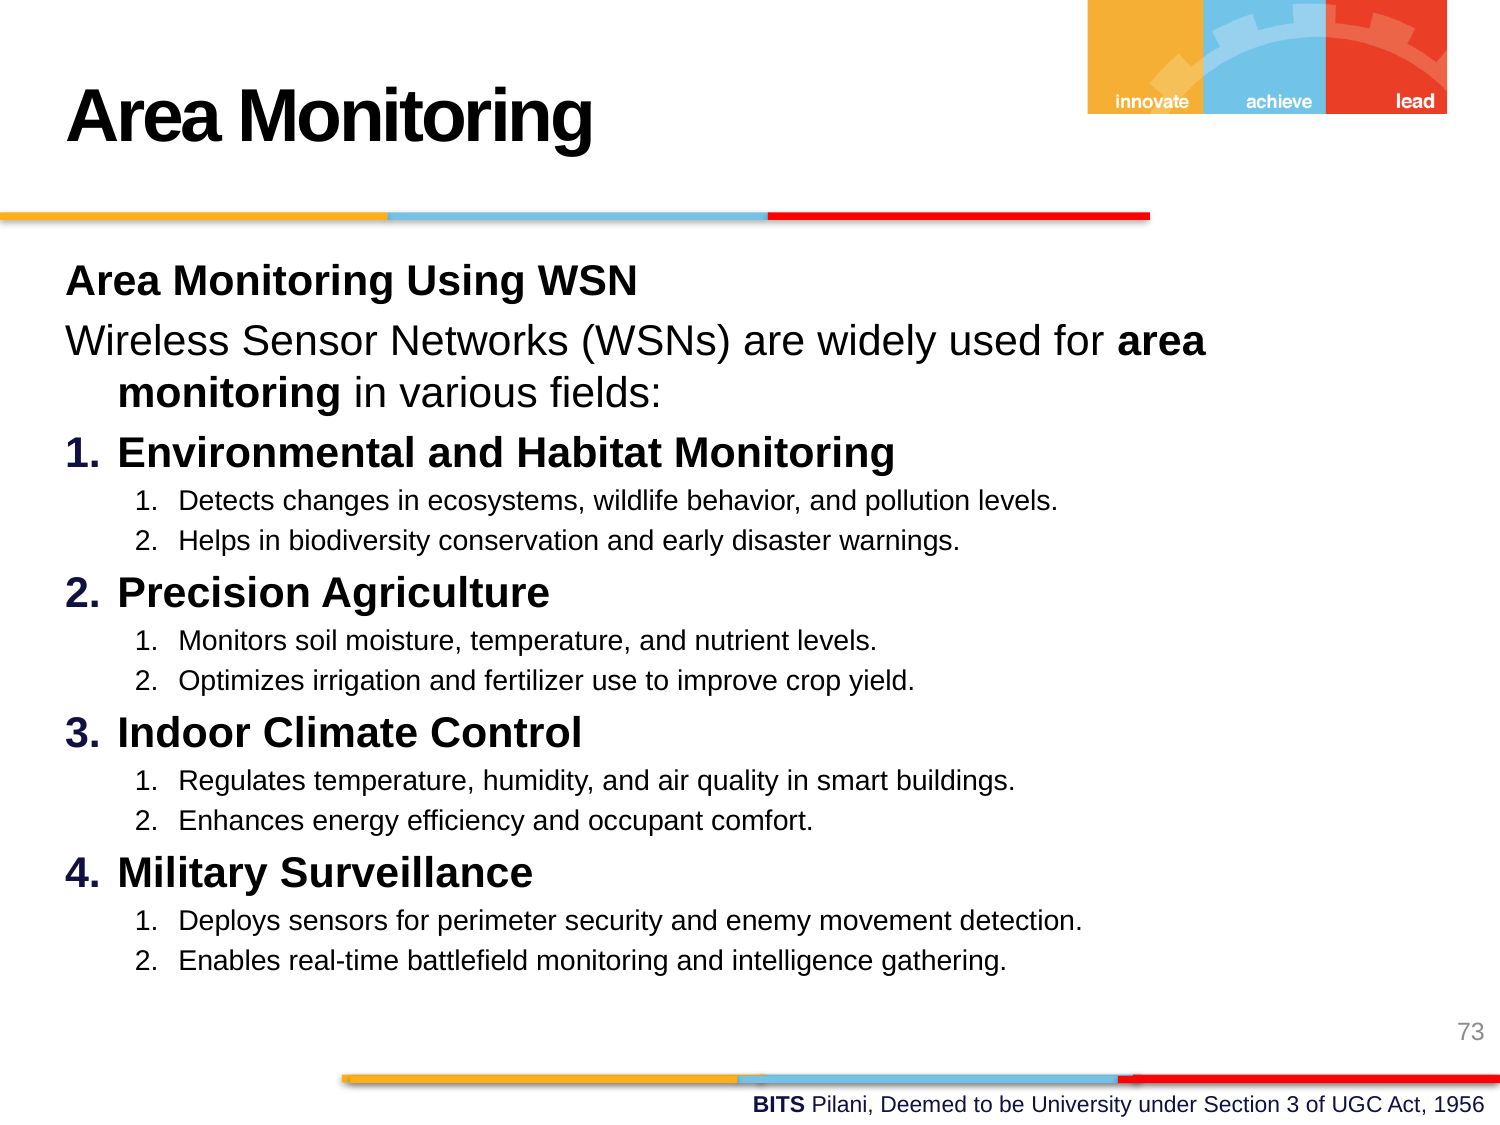

Area Monitoring
Area Monitoring Using WSN
Wireless Sensor Networks (WSNs) are widely used for area monitoring in various fields:
Environmental and Habitat Monitoring
Detects changes in ecosystems, wildlife behavior, and pollution levels.
Helps in biodiversity conservation and early disaster warnings.
Precision Agriculture
Monitors soil moisture, temperature, and nutrient levels.
Optimizes irrigation and fertilizer use to improve crop yield.
Indoor Climate Control
Regulates temperature, humidity, and air quality in smart buildings.
Enhances energy efficiency and occupant comfort.
Military Surveillance
Deploys sensors for perimeter security and enemy movement detection.
Enables real-time battlefield monitoring and intelligence gathering.
73